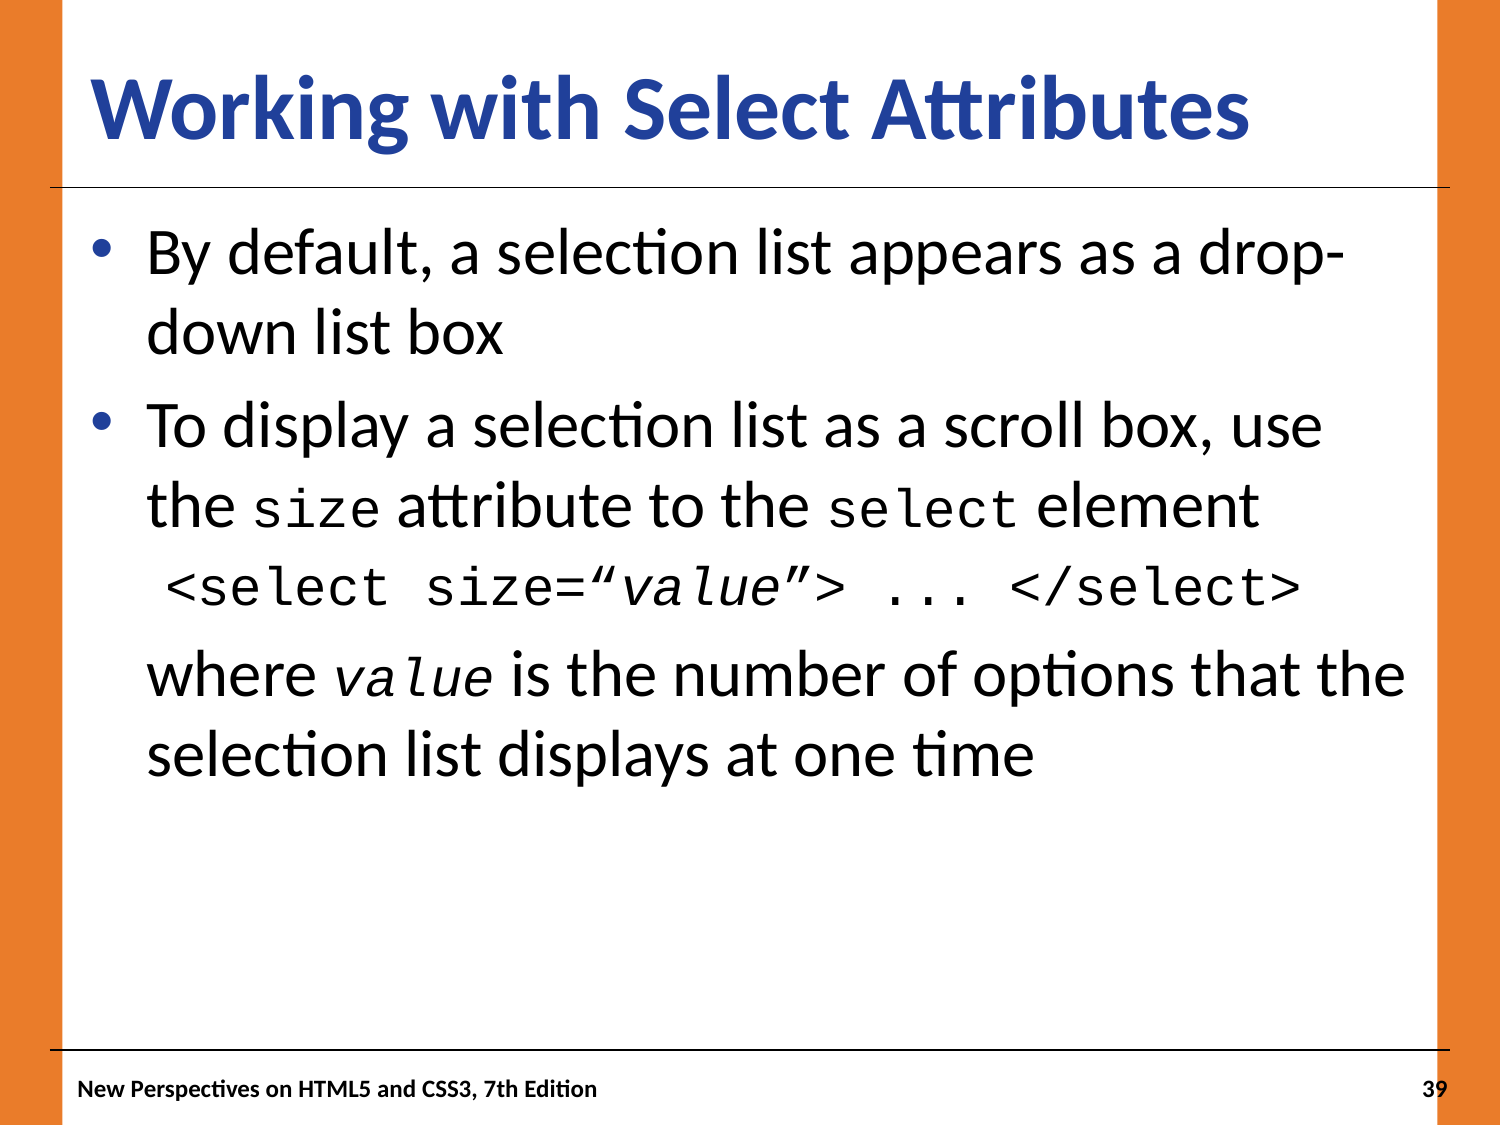

# Working with Select Attributes
By default, a selection list appears as a drop-down list box
To display a selection list as a scroll box, use the size attribute to the select element
<select size=“value”> ... </select>
where value is the number of options that the selection list displays at one time
New Perspectives on HTML5 and CSS3, 7th Edition
39